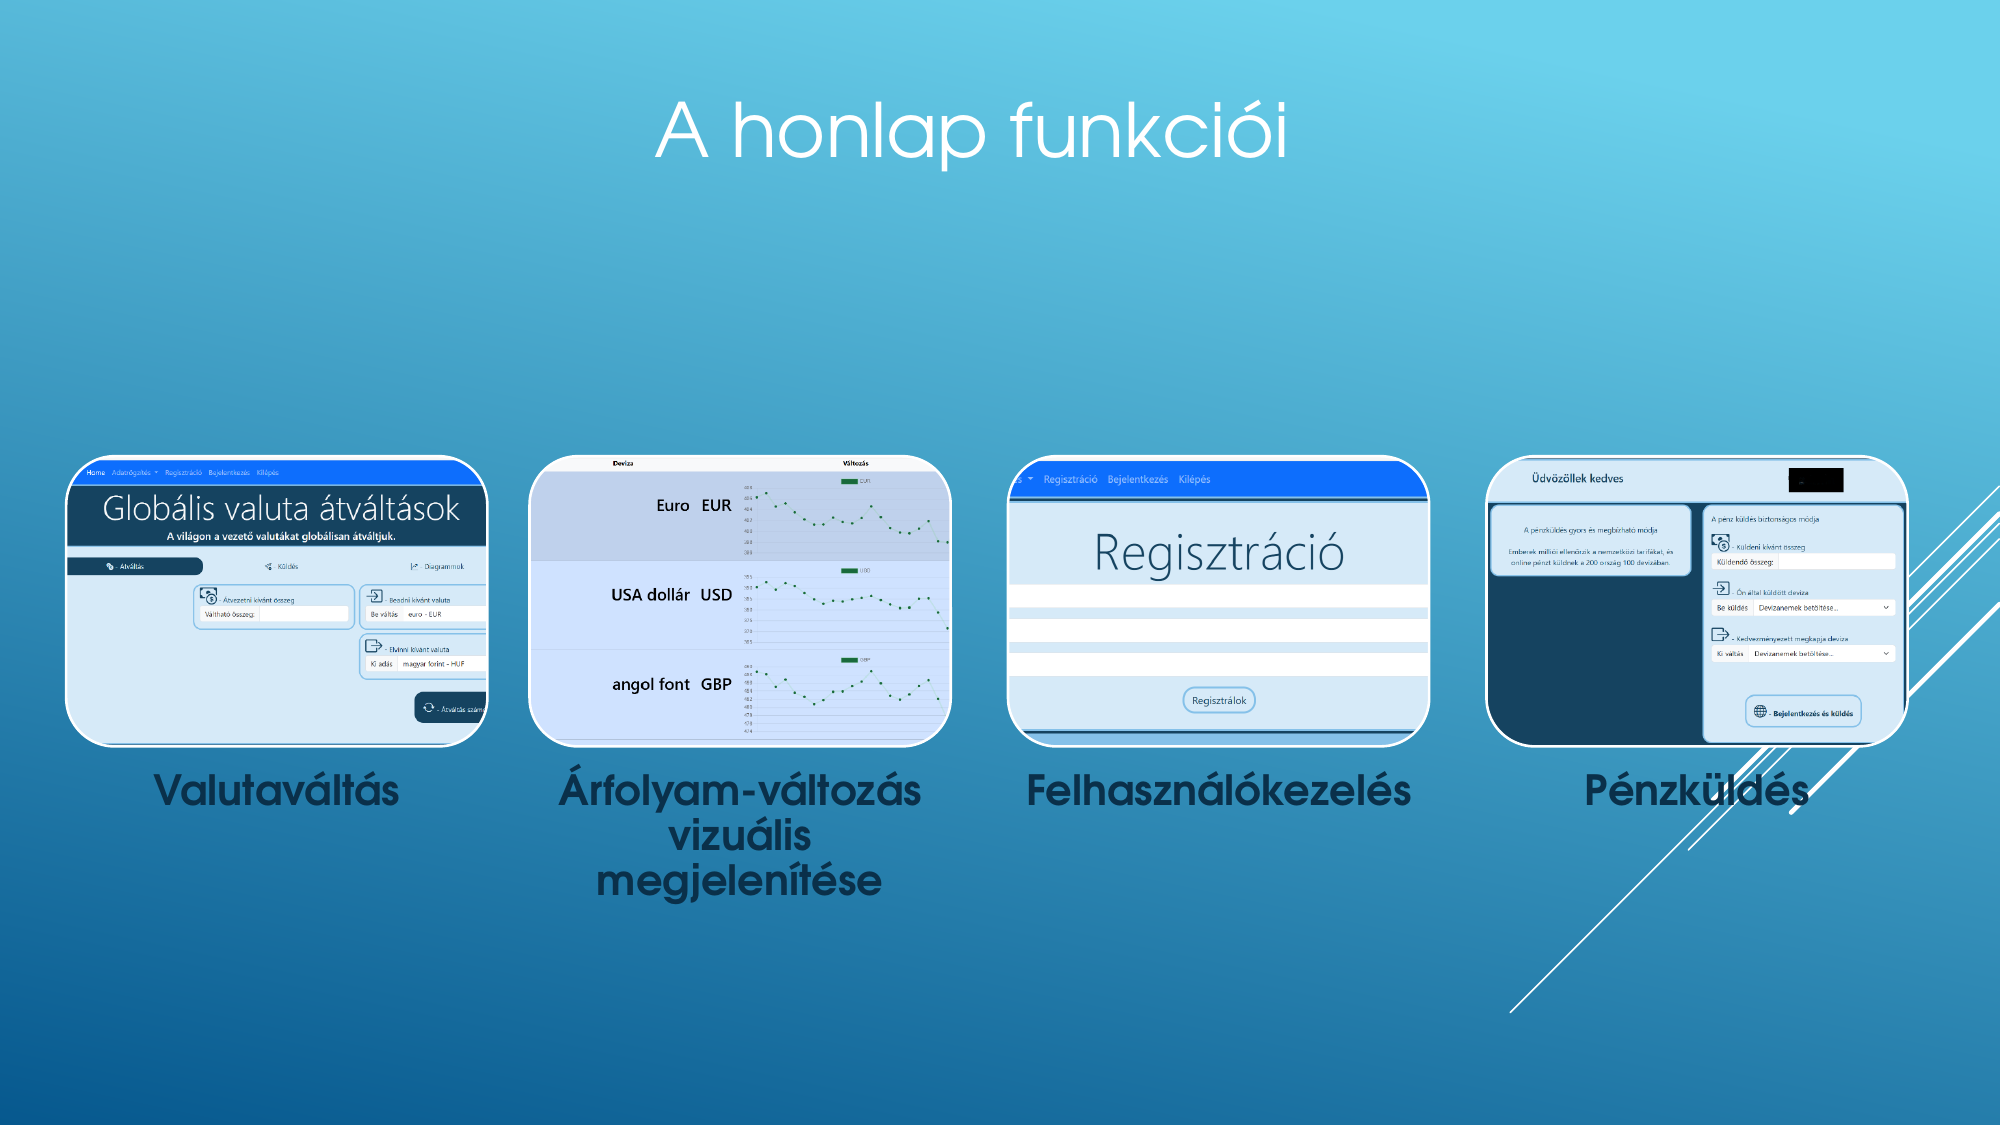

A honlap funkciói
Valutaváltás
Árfolyam-változás vizuális megjelenítése
Felhasználókezelés
Pénzküldés